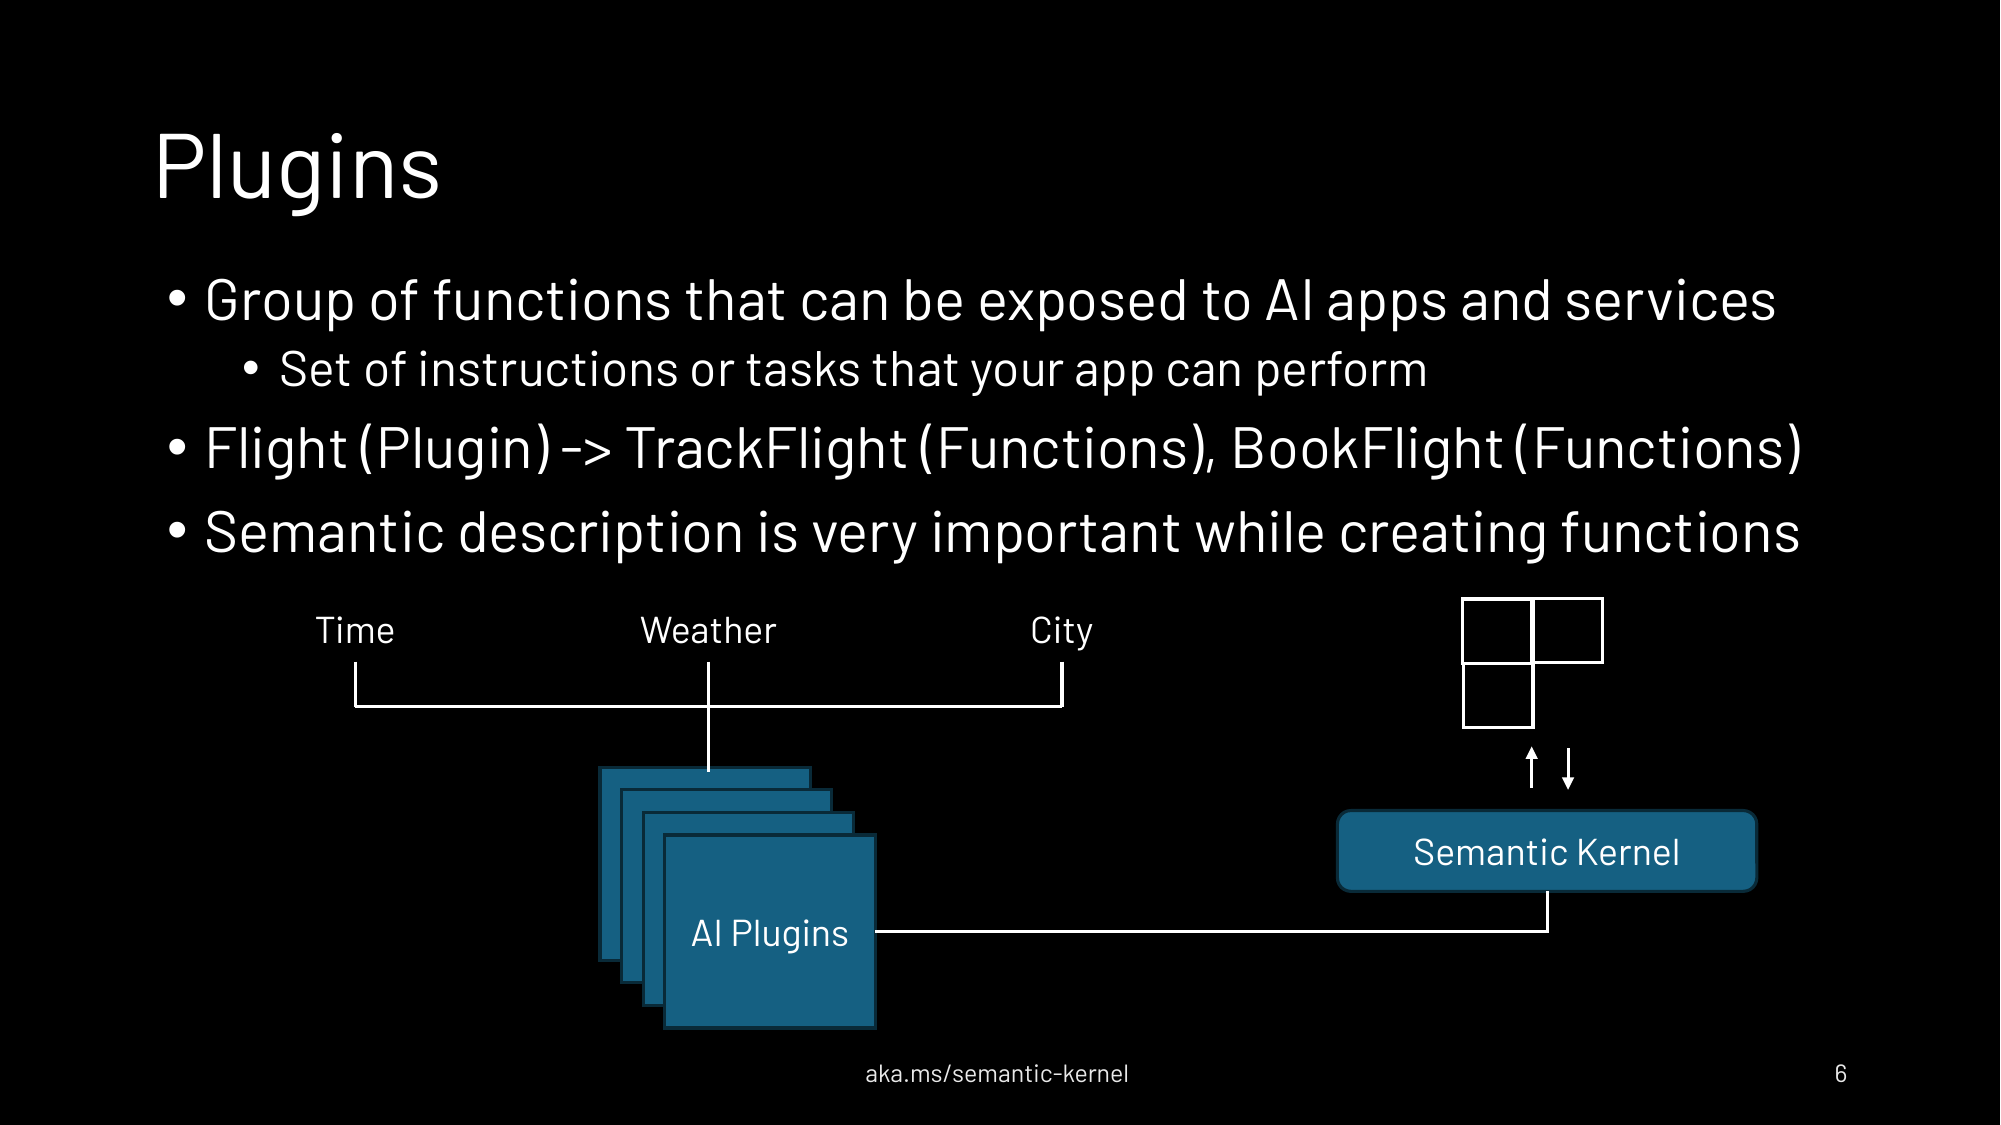

# Plugins
Group of functions that can be exposed to AI apps and services
Set of instructions or tasks that your app can perform
Flight (Plugin) -> TrackFlight (Functions), BookFlight (Functions)
Semantic description is very important while creating functions
Time
Weather
City

AI Plugins
Semantic Kernel
aka.ms/semantic-kernel

6